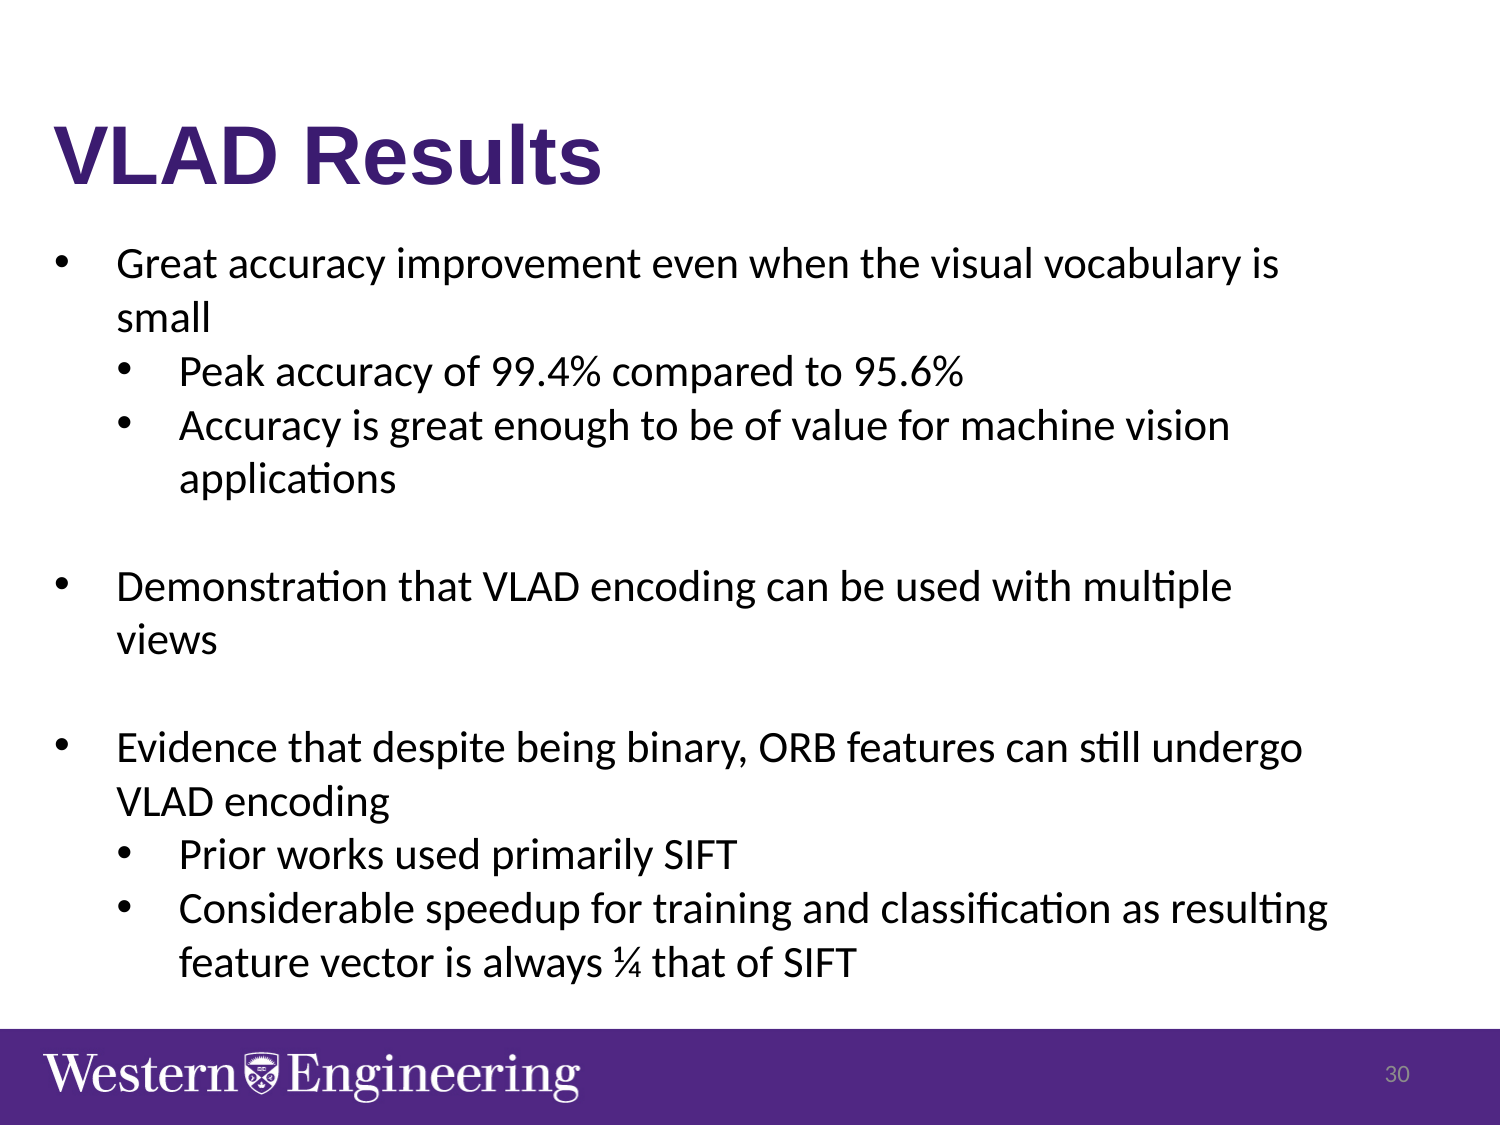

VLAD Results

Great accuracy improvement even when the visual vocabulary is small
Peak accuracy of 99.4% compared to 95.6%
Accuracy is great enough to be of value for machine vision applications

Demonstration that VLAD encoding can be used with multiple views

Evidence that despite being binary, ORB features can still undergo VLAD encoding
Prior works used primarily SIFT
Considerable speedup for training and classification as resulting feature vector is always ¼ that of SIFT

30